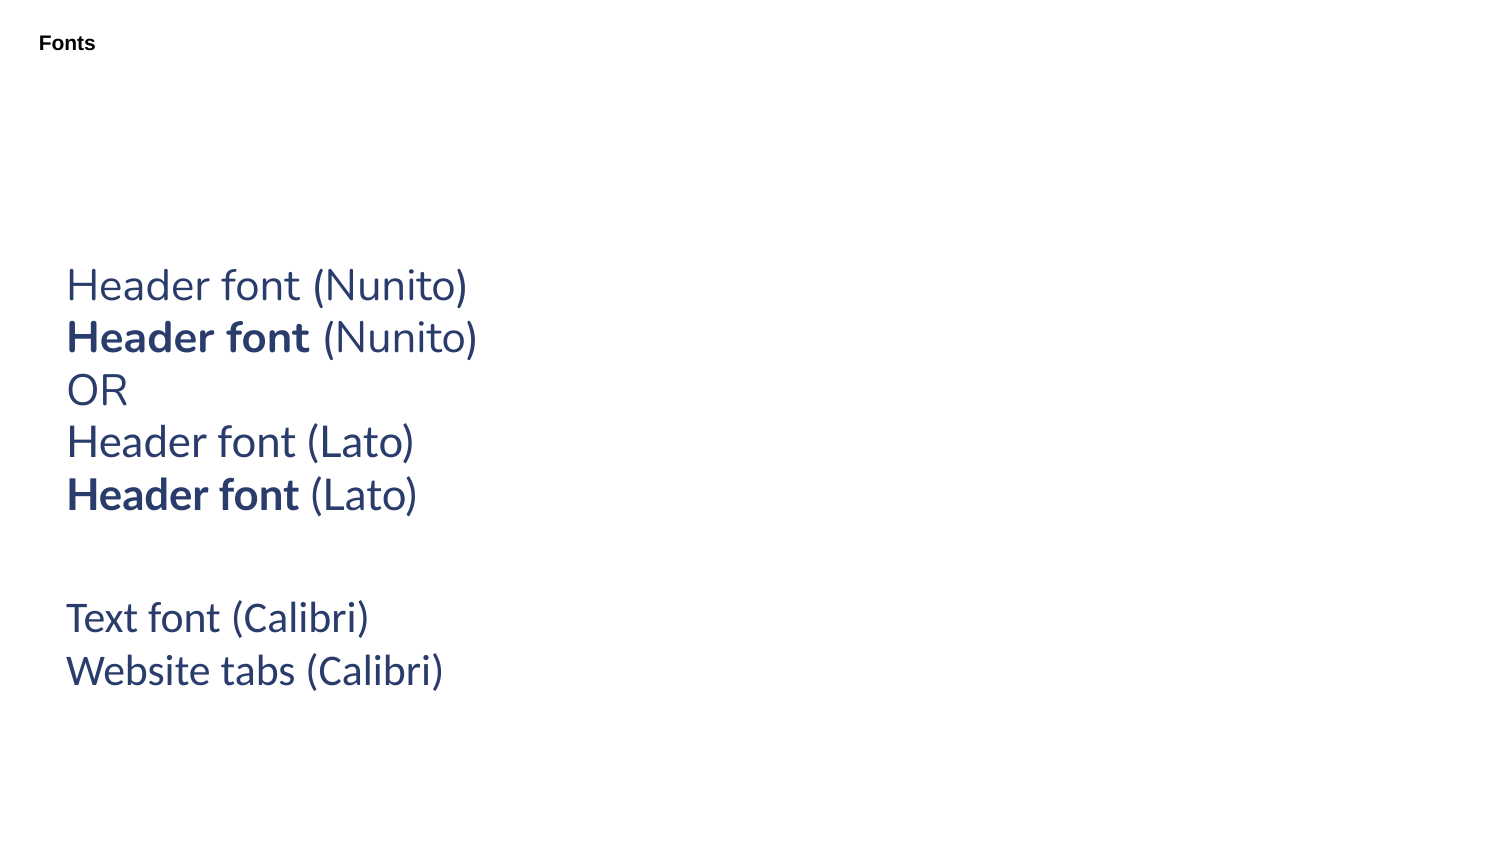

# Fonts

Header font (Nunito)
Header font (Nunito)
OR
Header font (Lato)
Header font (Lato)

Text font (Calibri)
Website tabs (Calibri)